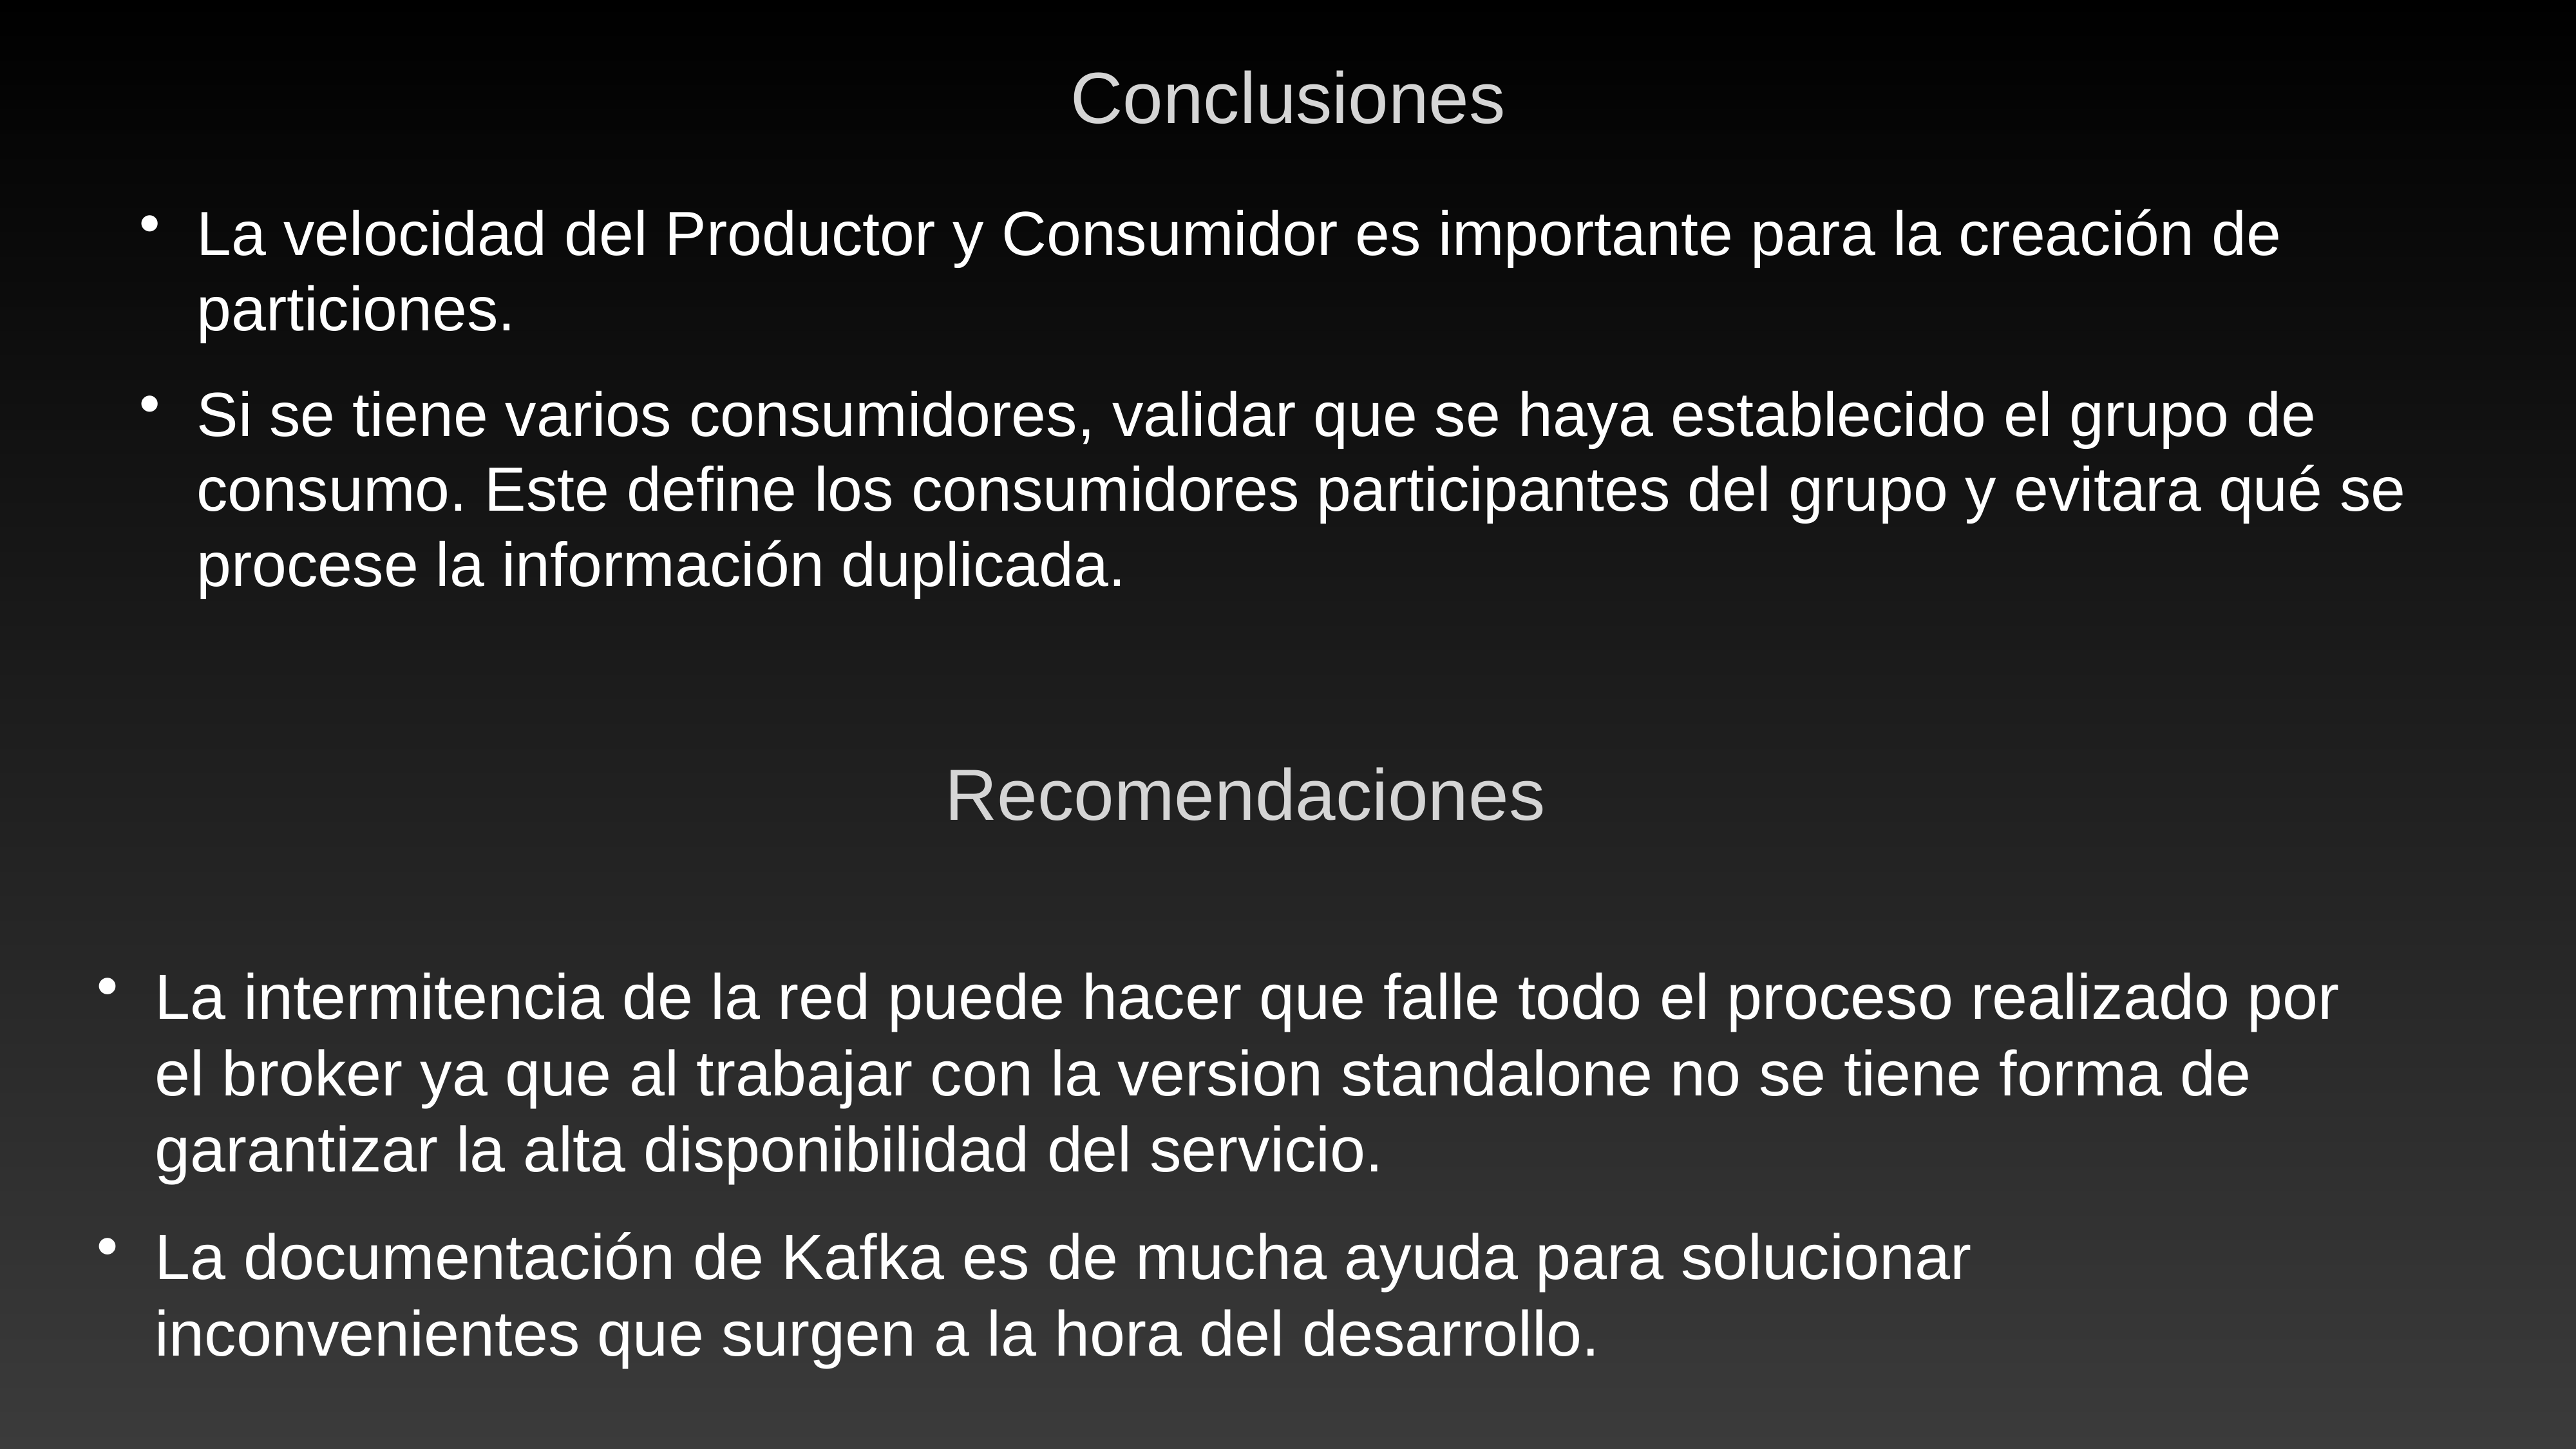

Conclusiones
La velocidad del Productor y Consumidor es importante para la creación de particiones.
Si se tiene varios consumidores, validar que se haya establecido el grupo de consumo. Este define los consumidores participantes del grupo y evitara qué se procese la información duplicada.
Recomendaciones
La intermitencia de la red puede hacer que falle todo el proceso realizado por el broker ya que al trabajar con la version standalone no se tiene forma de garantizar la alta disponibilidad del servicio.
La documentación de Kafka es de mucha ayuda para solucionar inconvenientes que surgen a la hora del desarrollo.